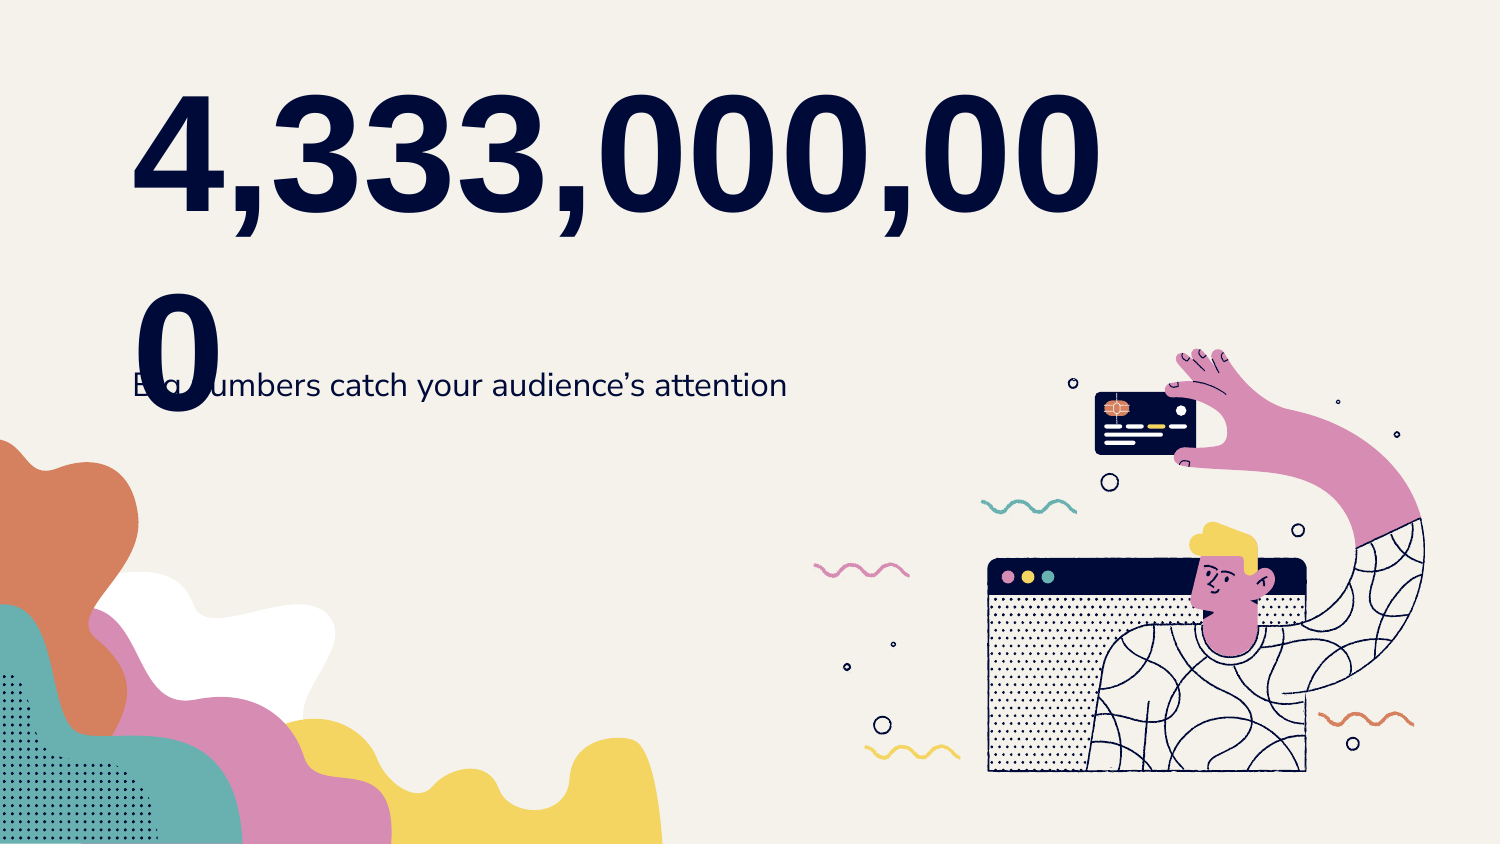

# 4,333,000,000
Big numbers catch your audience’s attention